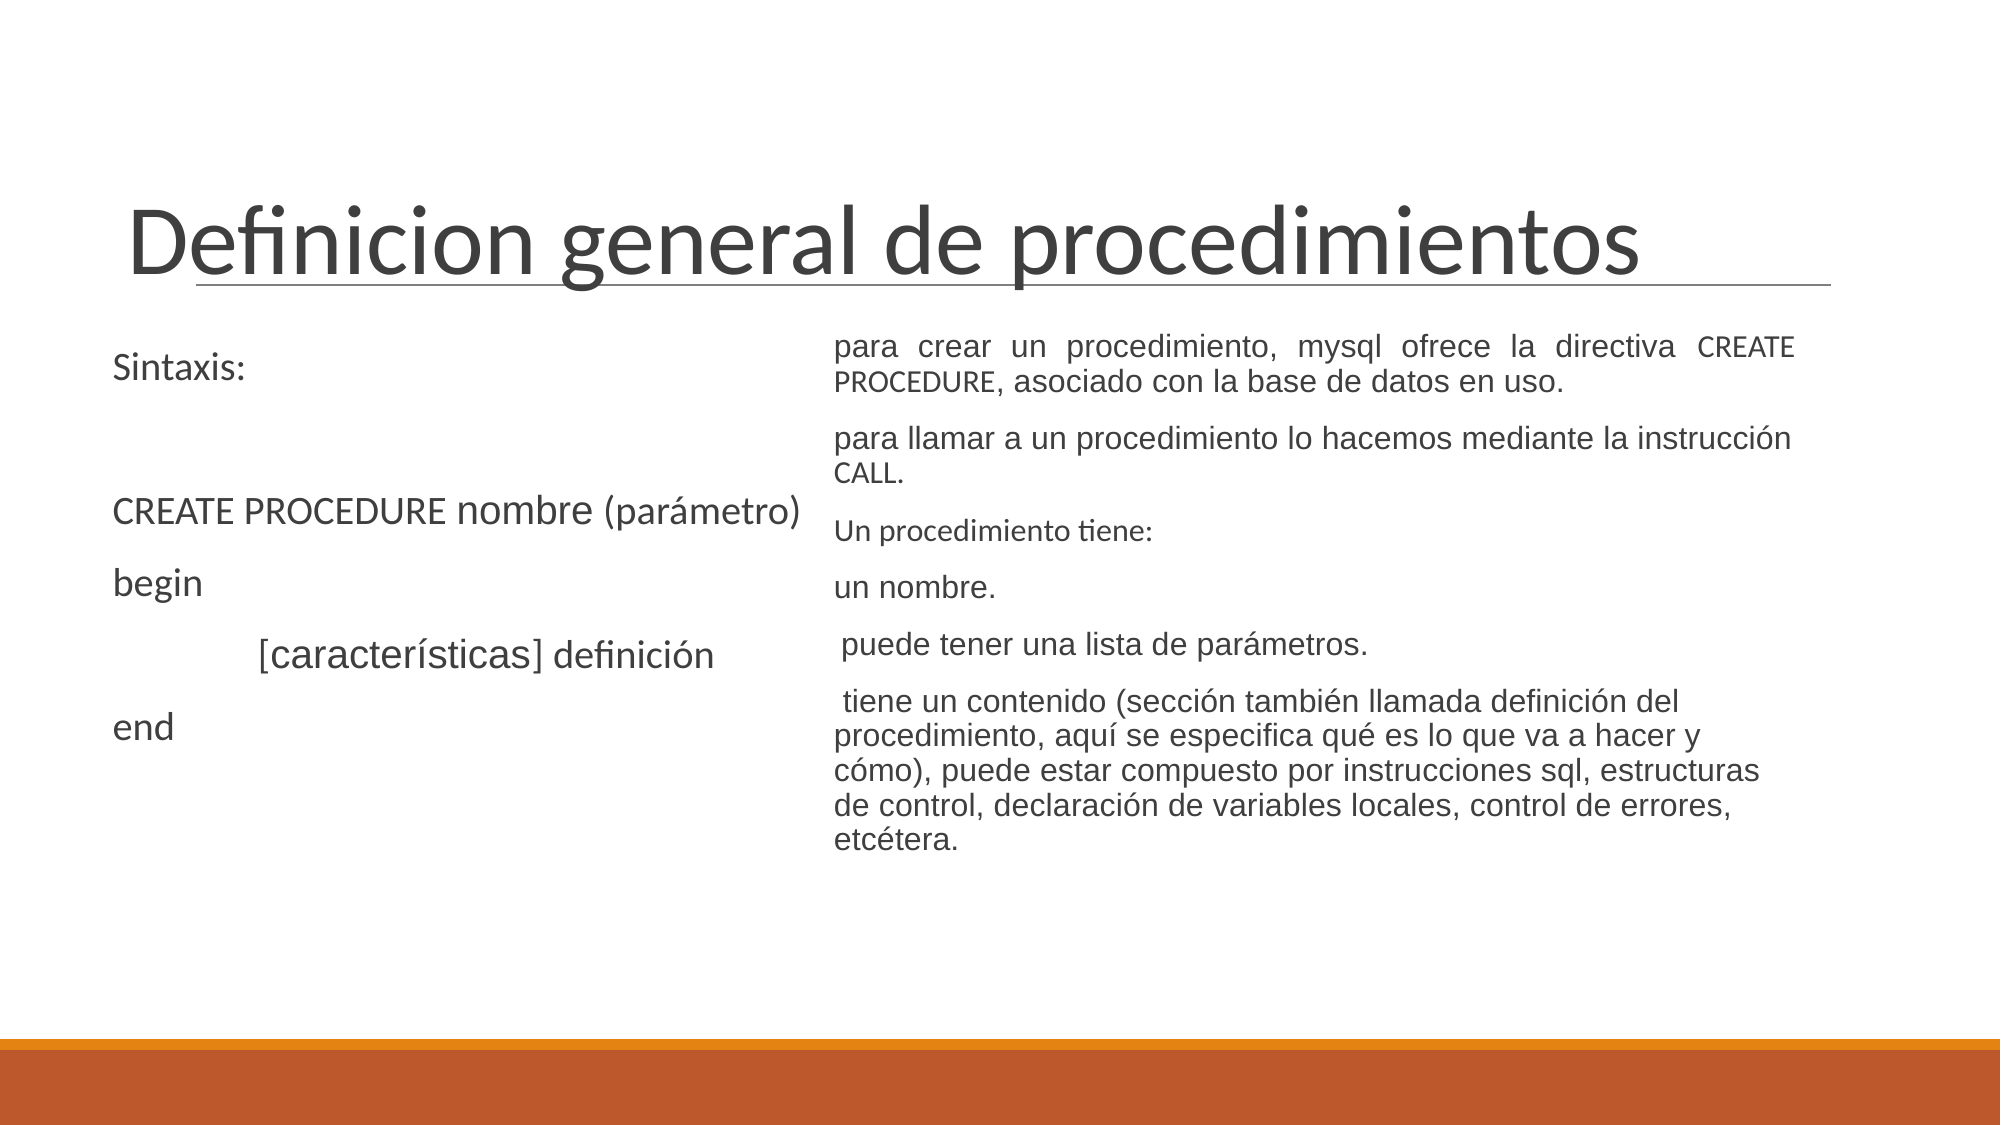

# Definicion general de procedimientos
para crear un procedimiento, mysql ofrece la directiva CREATE PROCEDURE, asociado con la base de datos en uso.
para llamar a un procedimiento lo hacemos mediante la instrucción CALL.
Un procedimiento tiene:
un nombre.
 puede tener una lista de parámetros.
 tiene un contenido (sección también llamada definición del procedimiento, aquí se especifica qué es lo que va a hacer y cómo), puede estar compuesto por instrucciones sql, estructuras de control, declaración de variables locales, control de errores, etcétera.
Sintaxis:

CREATE PROCEDURE nombre (parámetro)
begin
	[características] definición
end